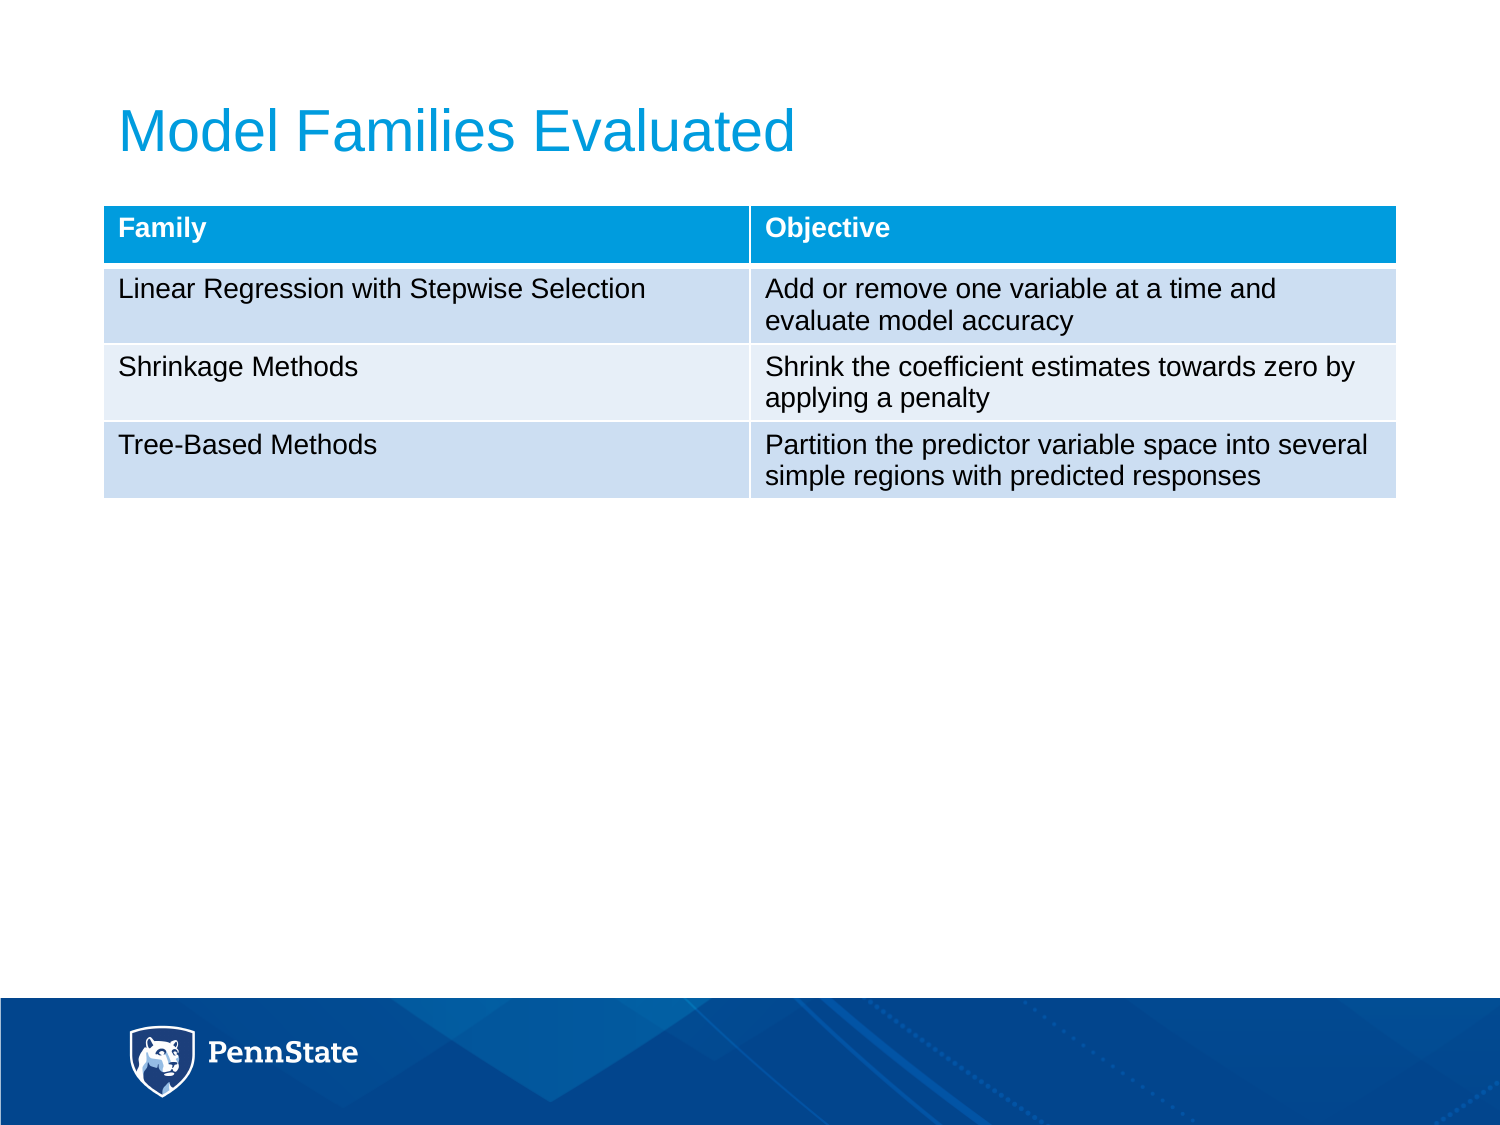

# Model Families Evaluated
| Family | Objective |
| --- | --- |
| Linear Regression with Stepwise Selection | Add or remove one variable at a time and evaluate model accuracy |
| Shrinkage Methods | Shrink the coefficient estimates towards zero by applying a penalty |
| Tree-Based Methods | Partition the predictor variable space into several simple regions with predicted responses |